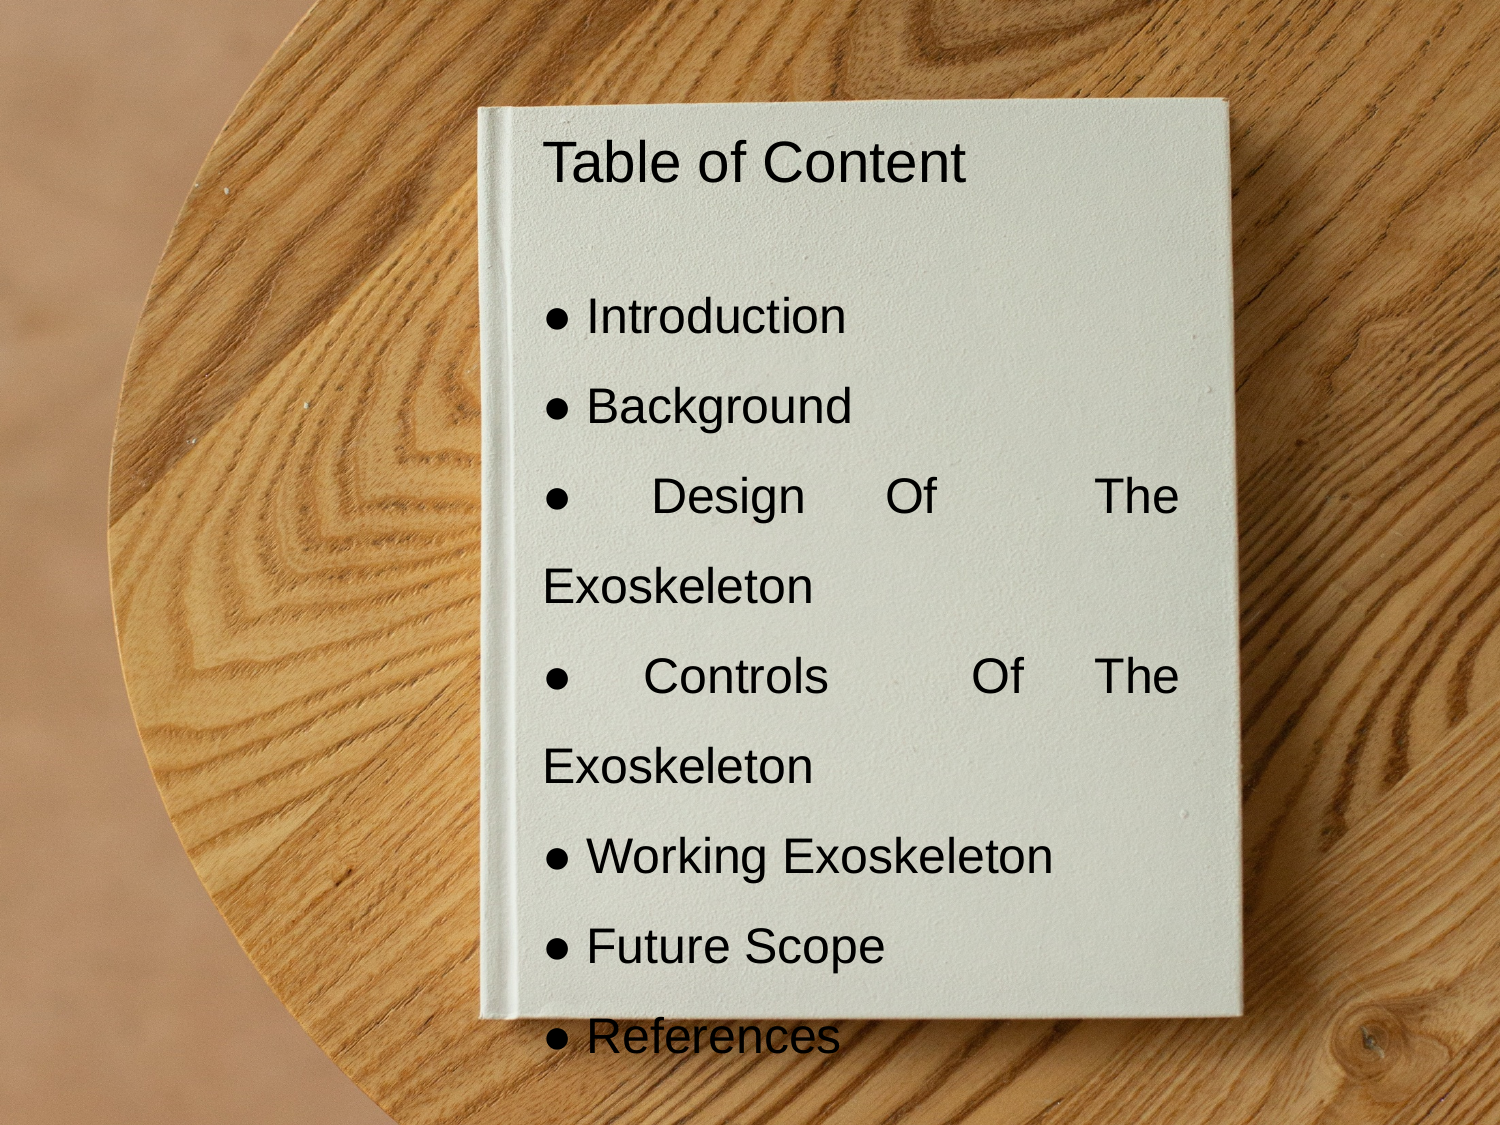

Table of Content
● Introduction
● Background
● Design Of  The Exoskeleton
● Controls  Of The Exoskeleton
● Working Exoskeleton
● Future Scope
● References